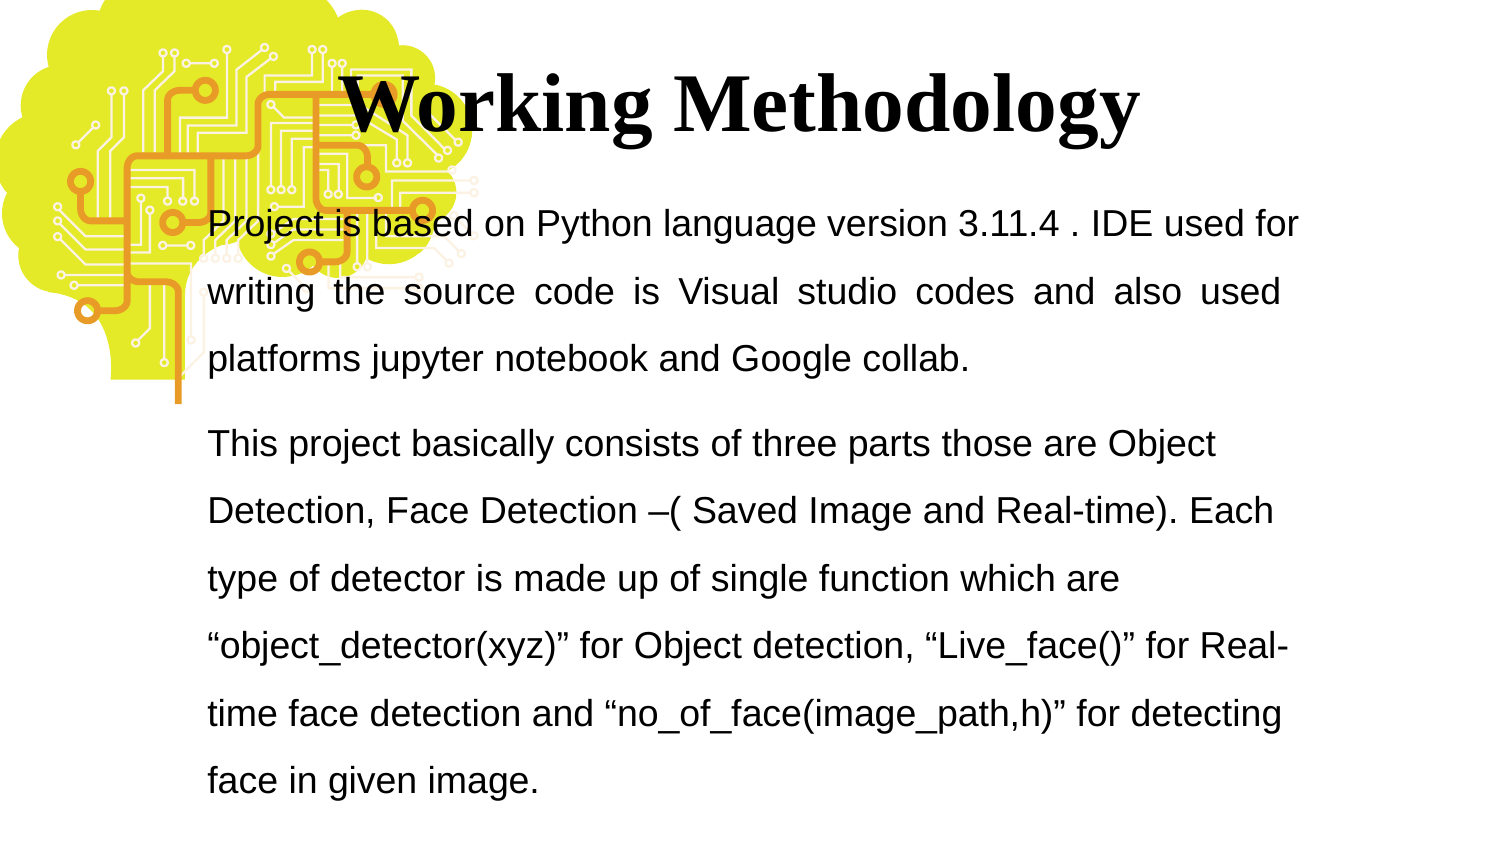

# Working Methodology
Project is based on Python language version 3.11.4 . IDE used for writing the source code is Visual studio codes and also used  platforms jupyter notebook and Google collab.
This project basically consists of three parts those are Object Detection, Face Detection –( Saved Image and Real-time). Each type of detector is made up of single function which are “object_detector(xyz)” for Object detection, “Live_face()” for Real-time face detection and “no_of_face(image_path,h)” for detecting face in given image.